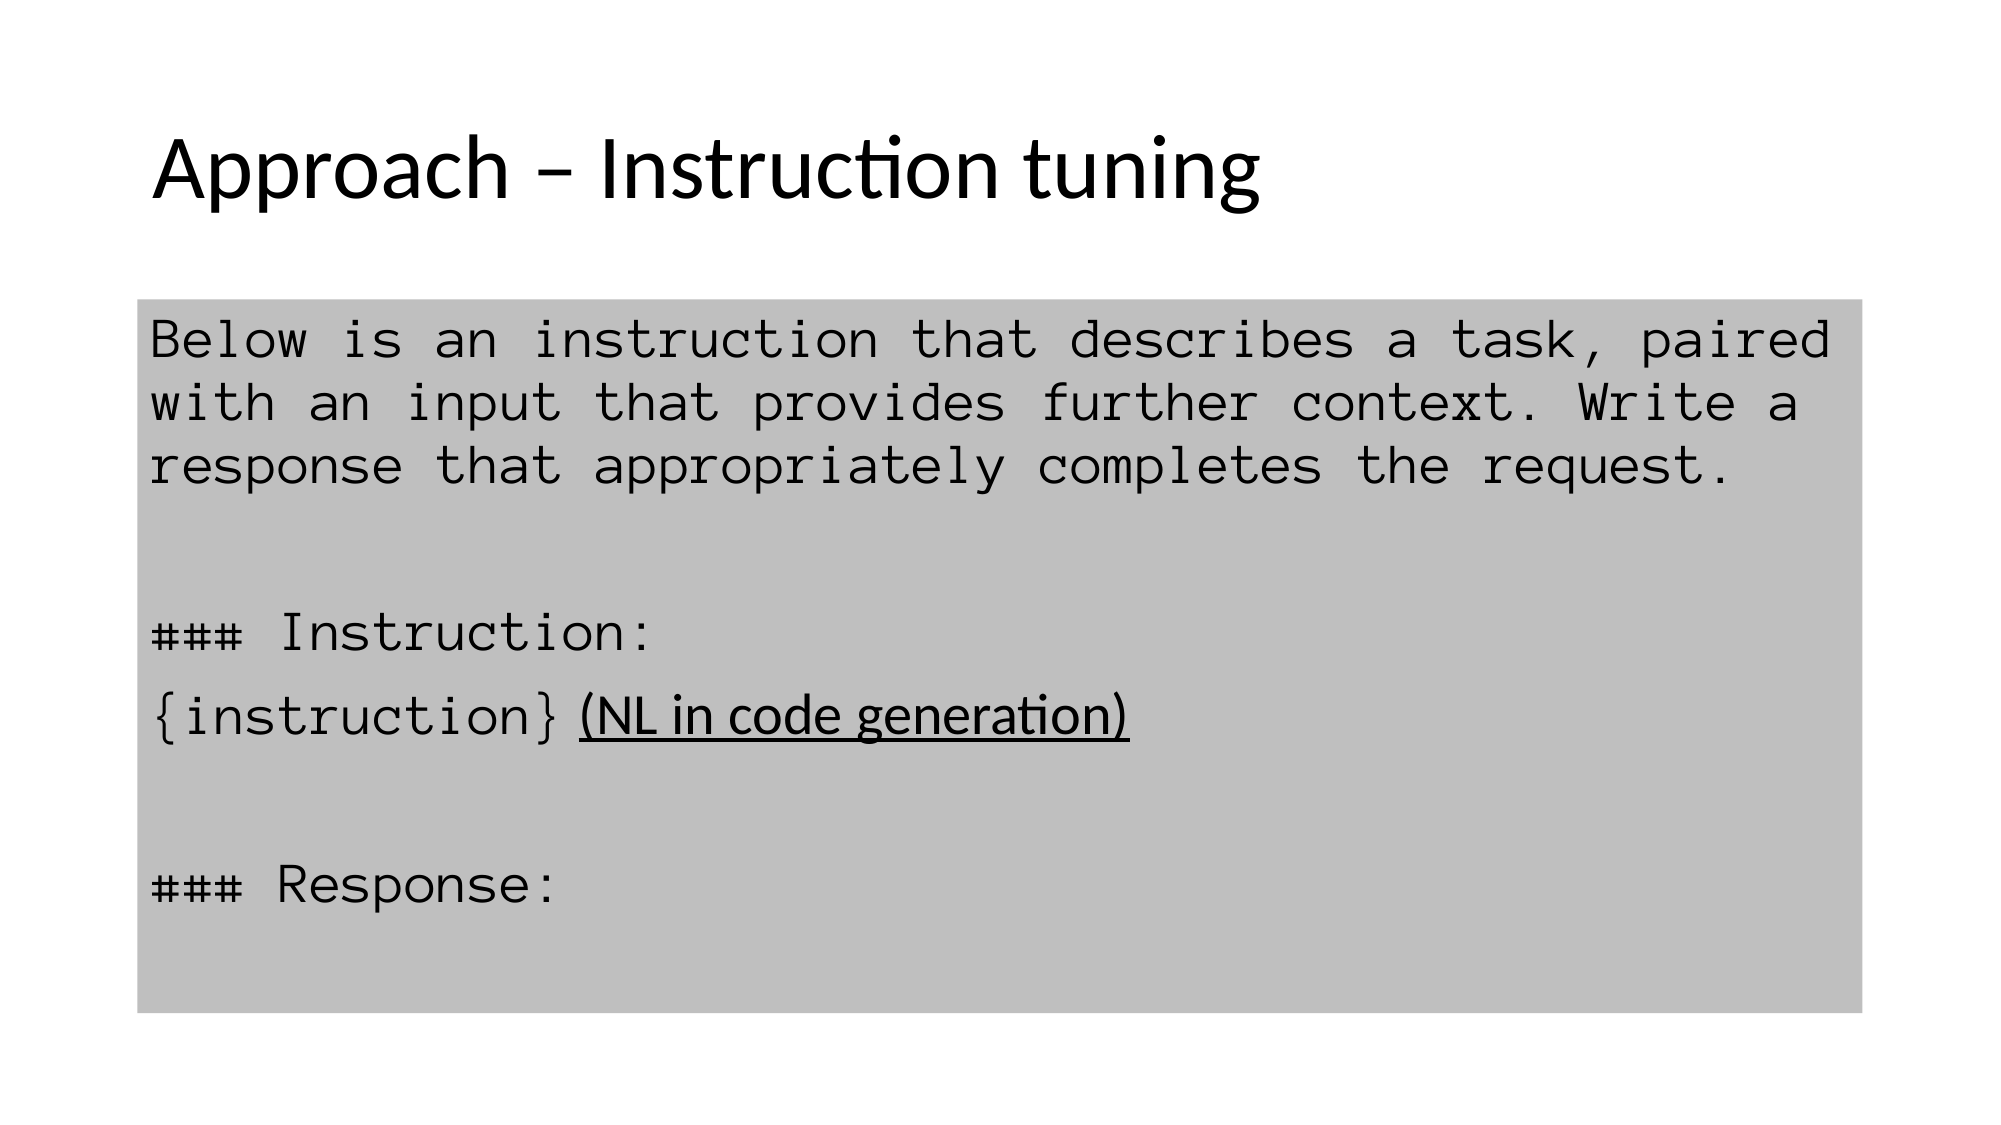

# Approach – Instruction tuning
Below is an instruction that describes a task, paired with an input that provides further context. Write a response that appropriately completes the request.

### Instruction:
{instruction} (NL in code generation)

### Response: